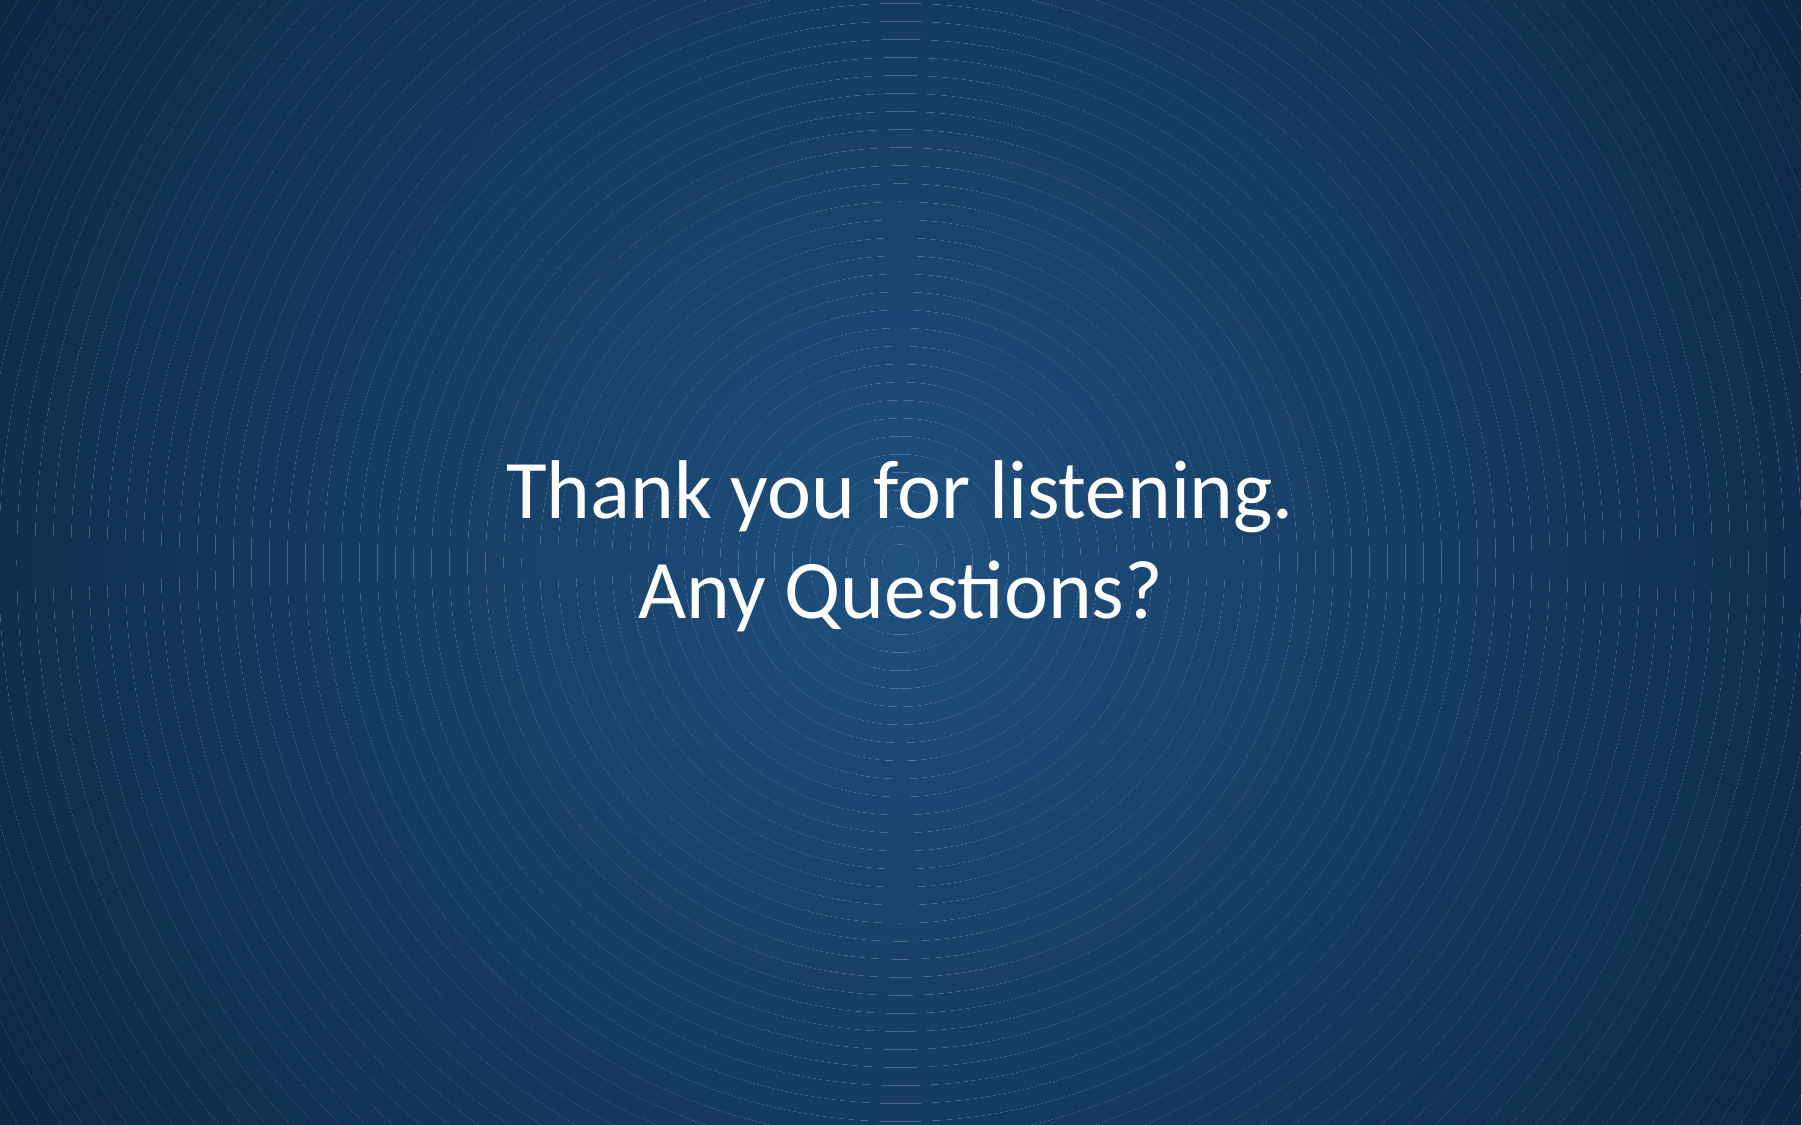

# Thank you for listening. Any Questions?